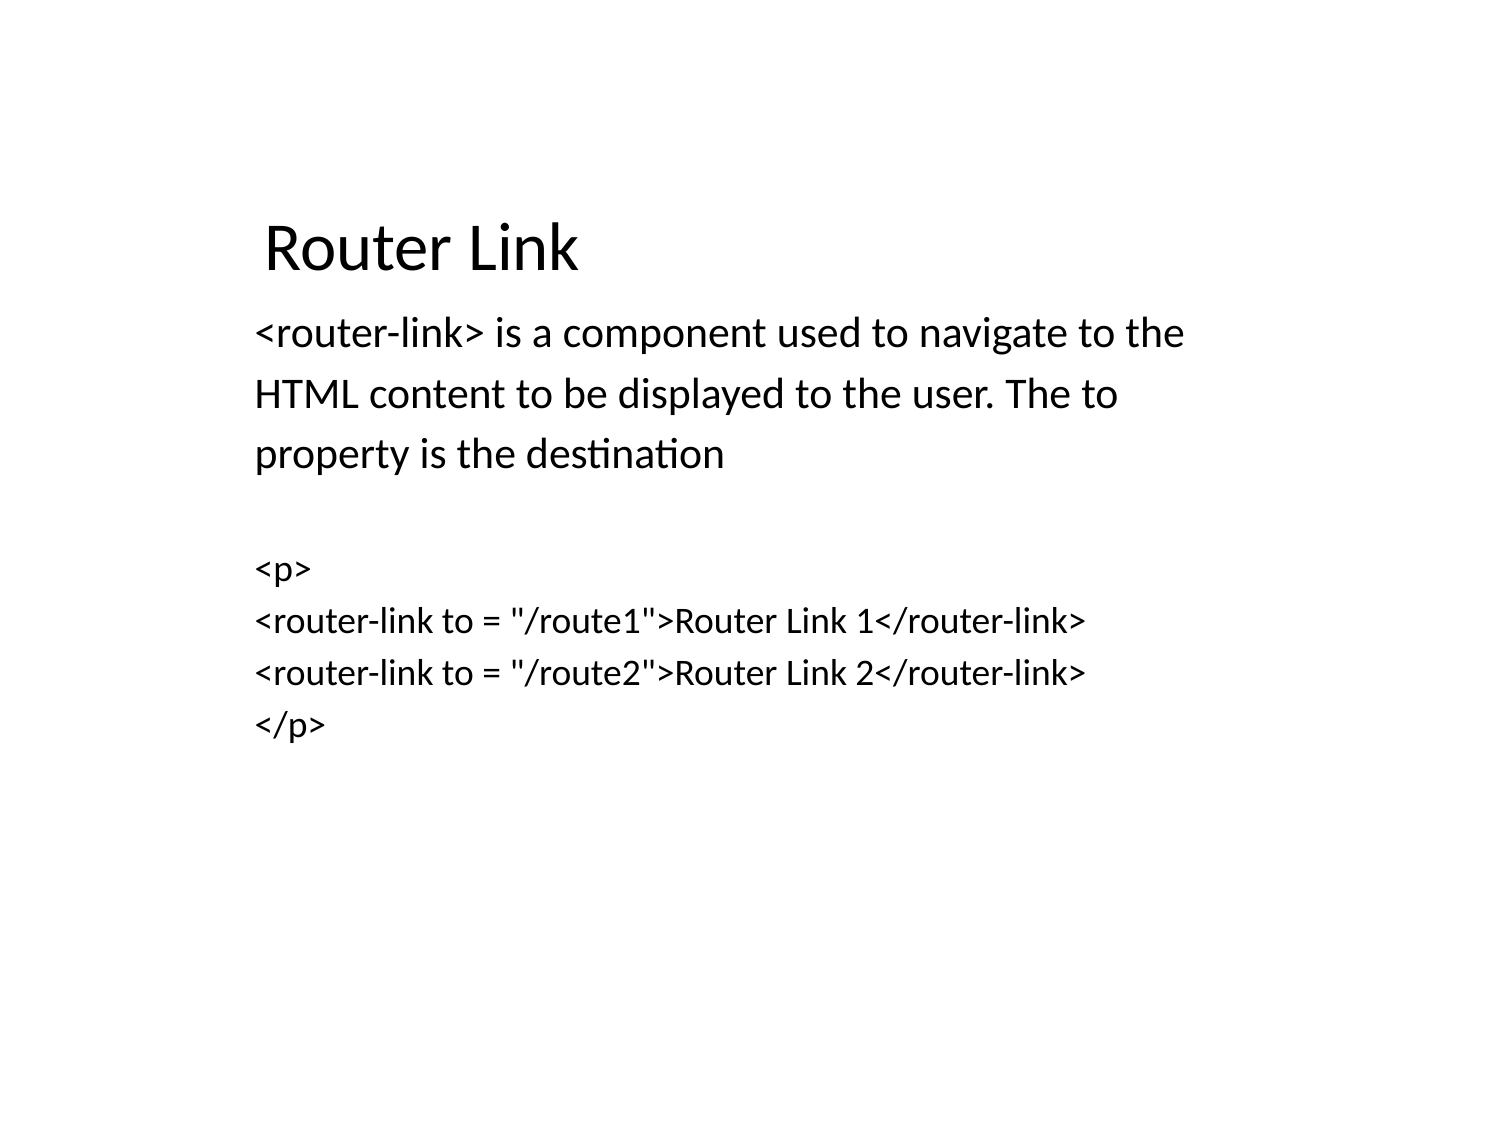

# Router Link
<router-link> is a component used to navigate to the HTML content to be displayed to the user. The to property is the destination

<p>
<router-link to = "/route1">Router Link 1</router-link>
<router-link to = "/route2">Router Link 2</router-link>
</p>